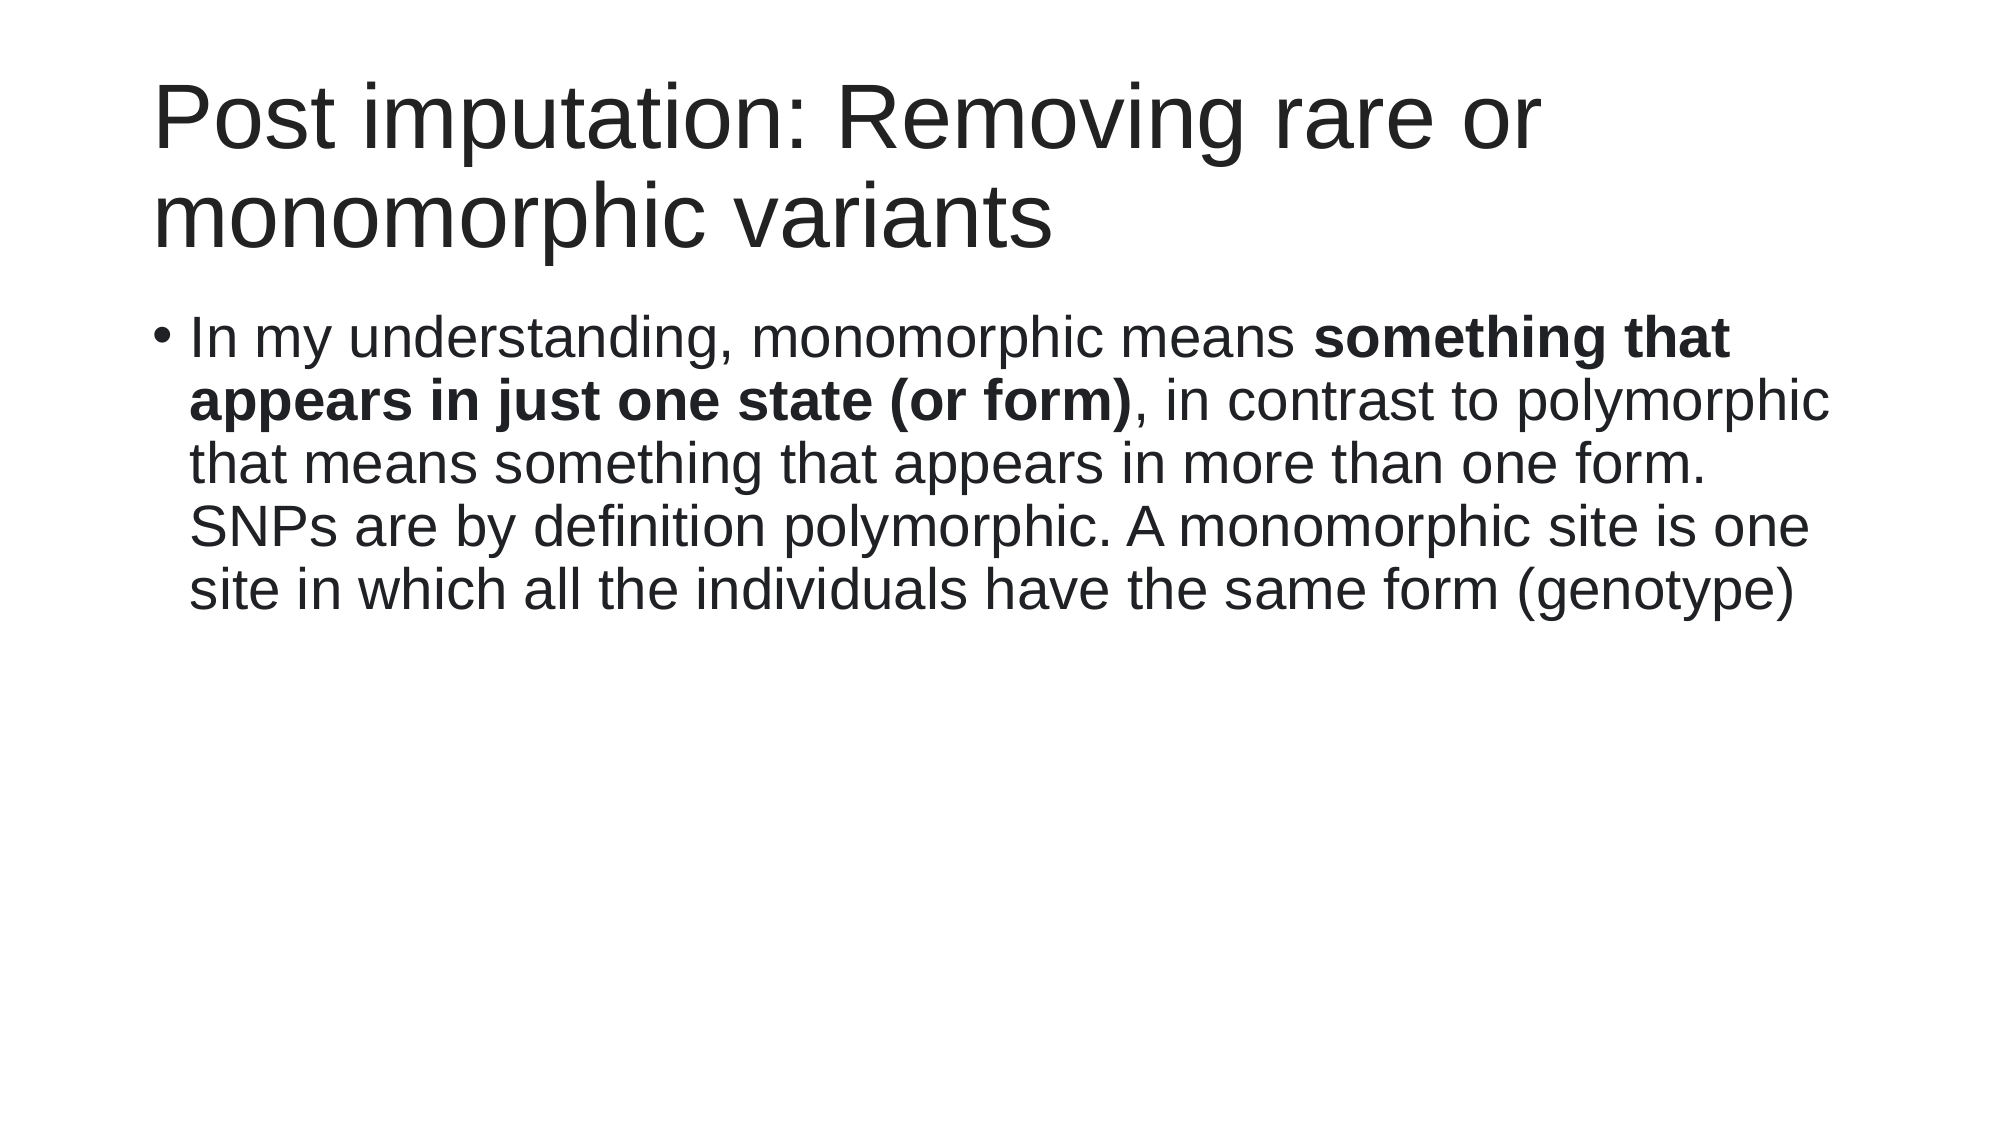

# Post imputation: Removing rare or monomorphic variants
In my understanding, monomorphic means something that appears in just one state (or form), in contrast to polymorphic that means something that appears in more than one form. SNPs are by definition polymorphic. A monomorphic site is one site in which all the individuals have the same form (genotype)